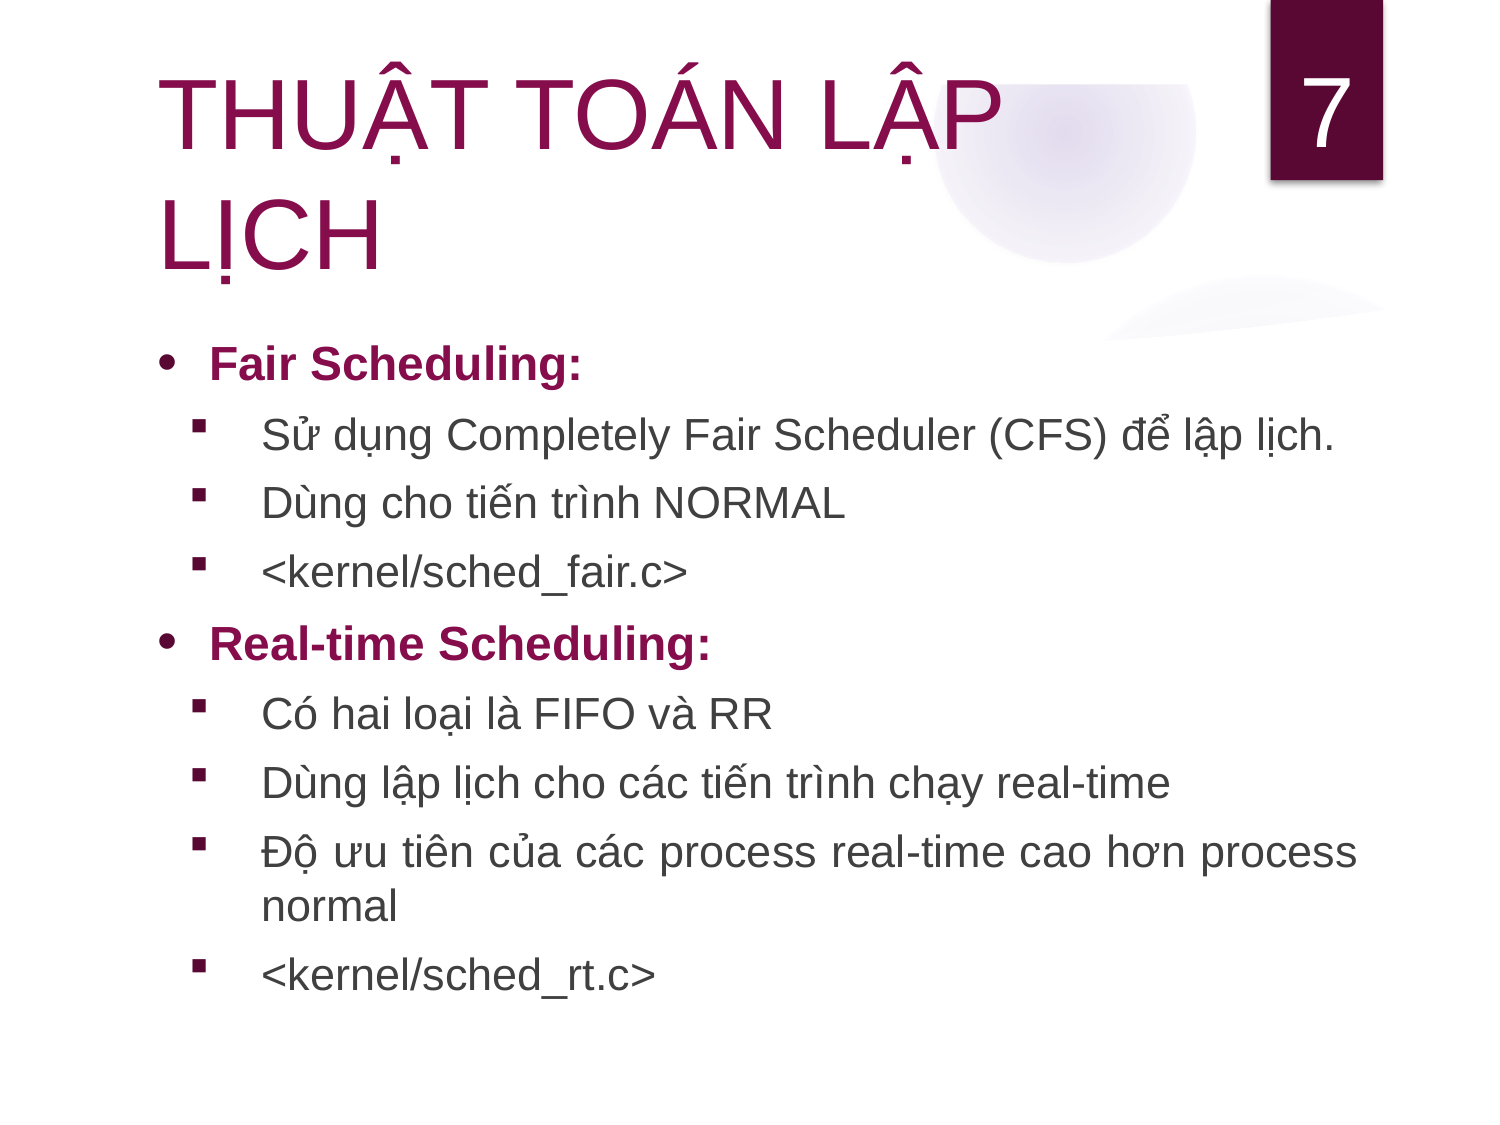

7
# THUẬT TOÁN LẬP LỊCH
Fair Scheduling:
Sử dụng Completely Fair Scheduler (CFS) để lập lịch.
Dùng cho tiến trình NORMAL
<kernel/sched_fair.c>
Real-time Scheduling:
Có hai loại là FIFO và RR
Dùng lập lịch cho các tiến trình chạy real-time
Độ ưu tiên của các process real-time cao hơn process normal
<kernel/sched_rt.c>